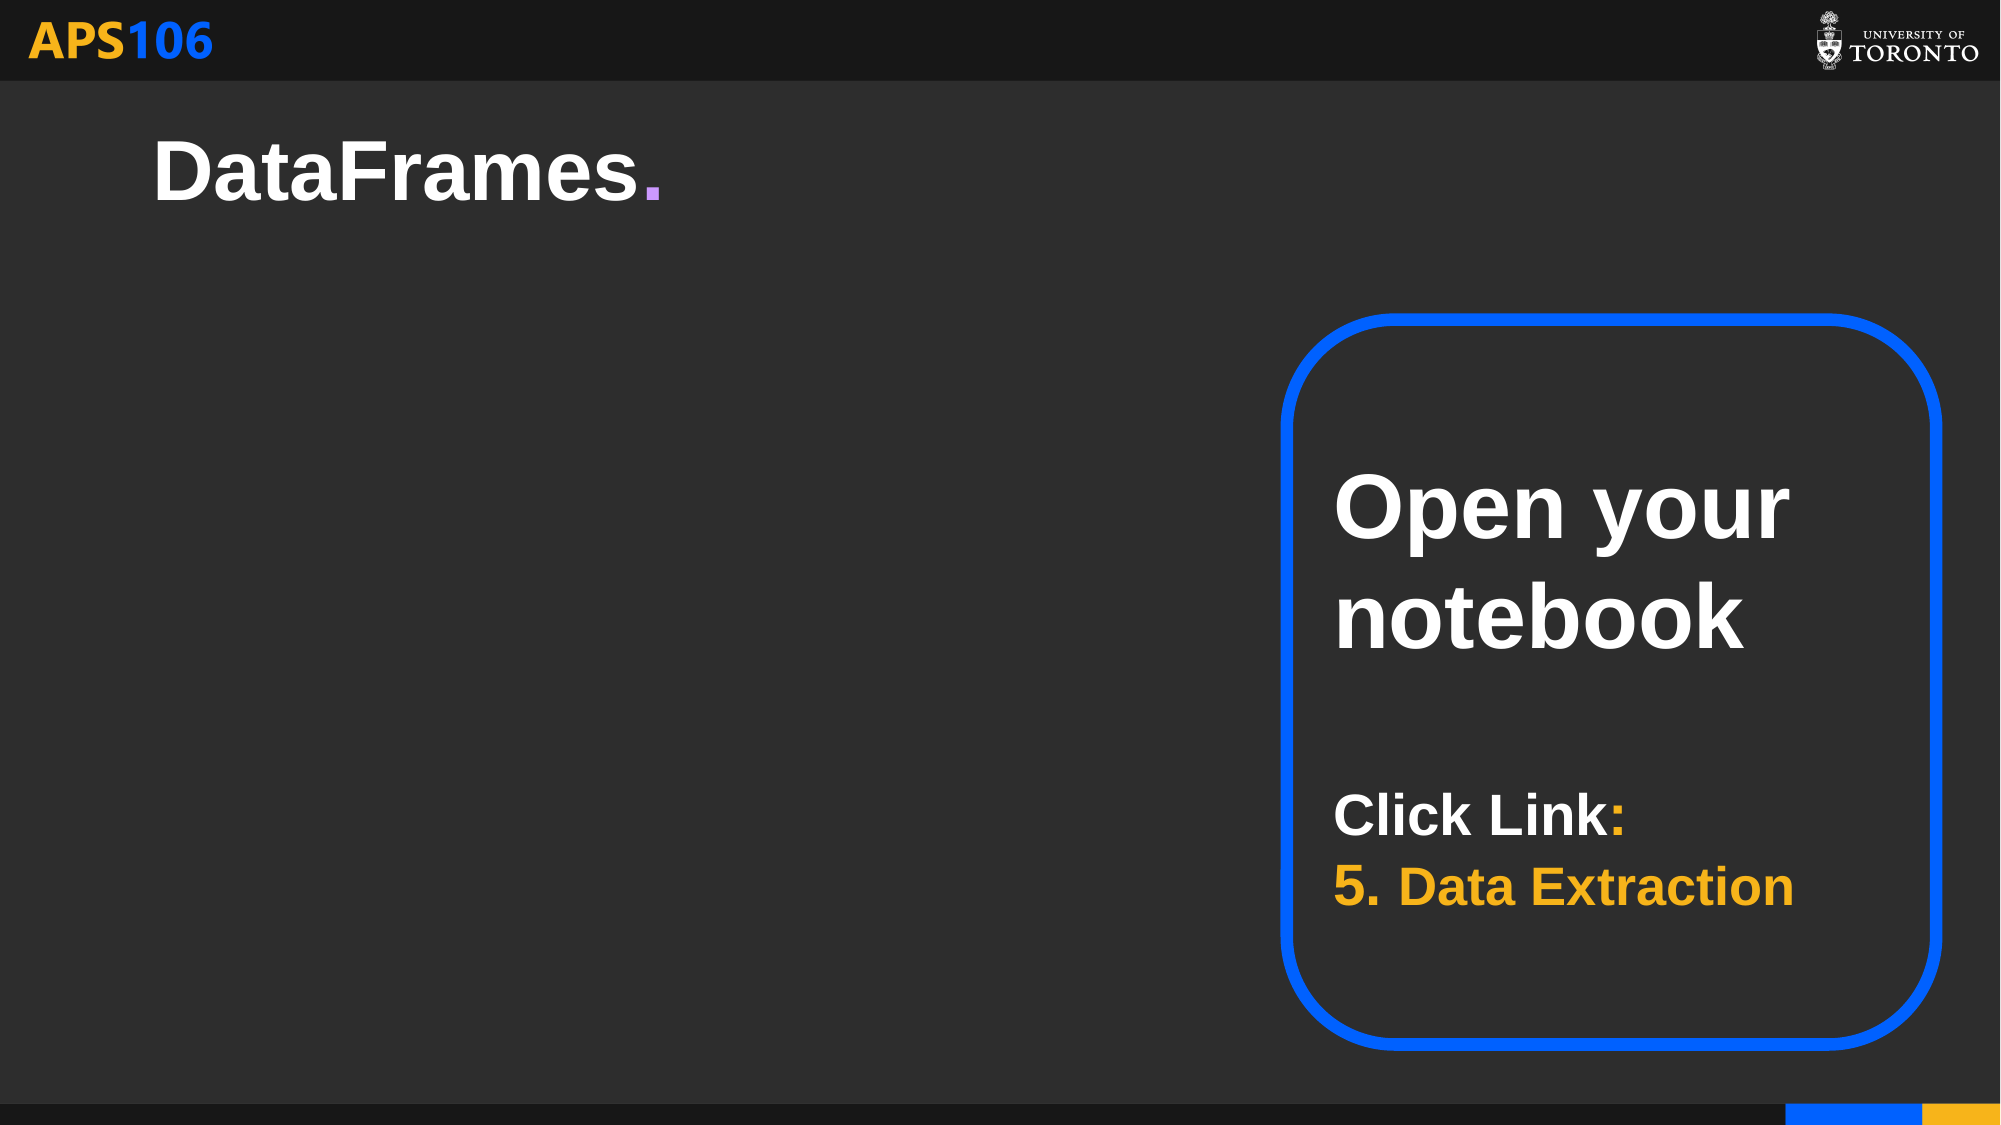

# DataFrames.

Open your notebook

Click Link:
5. Data Extraction